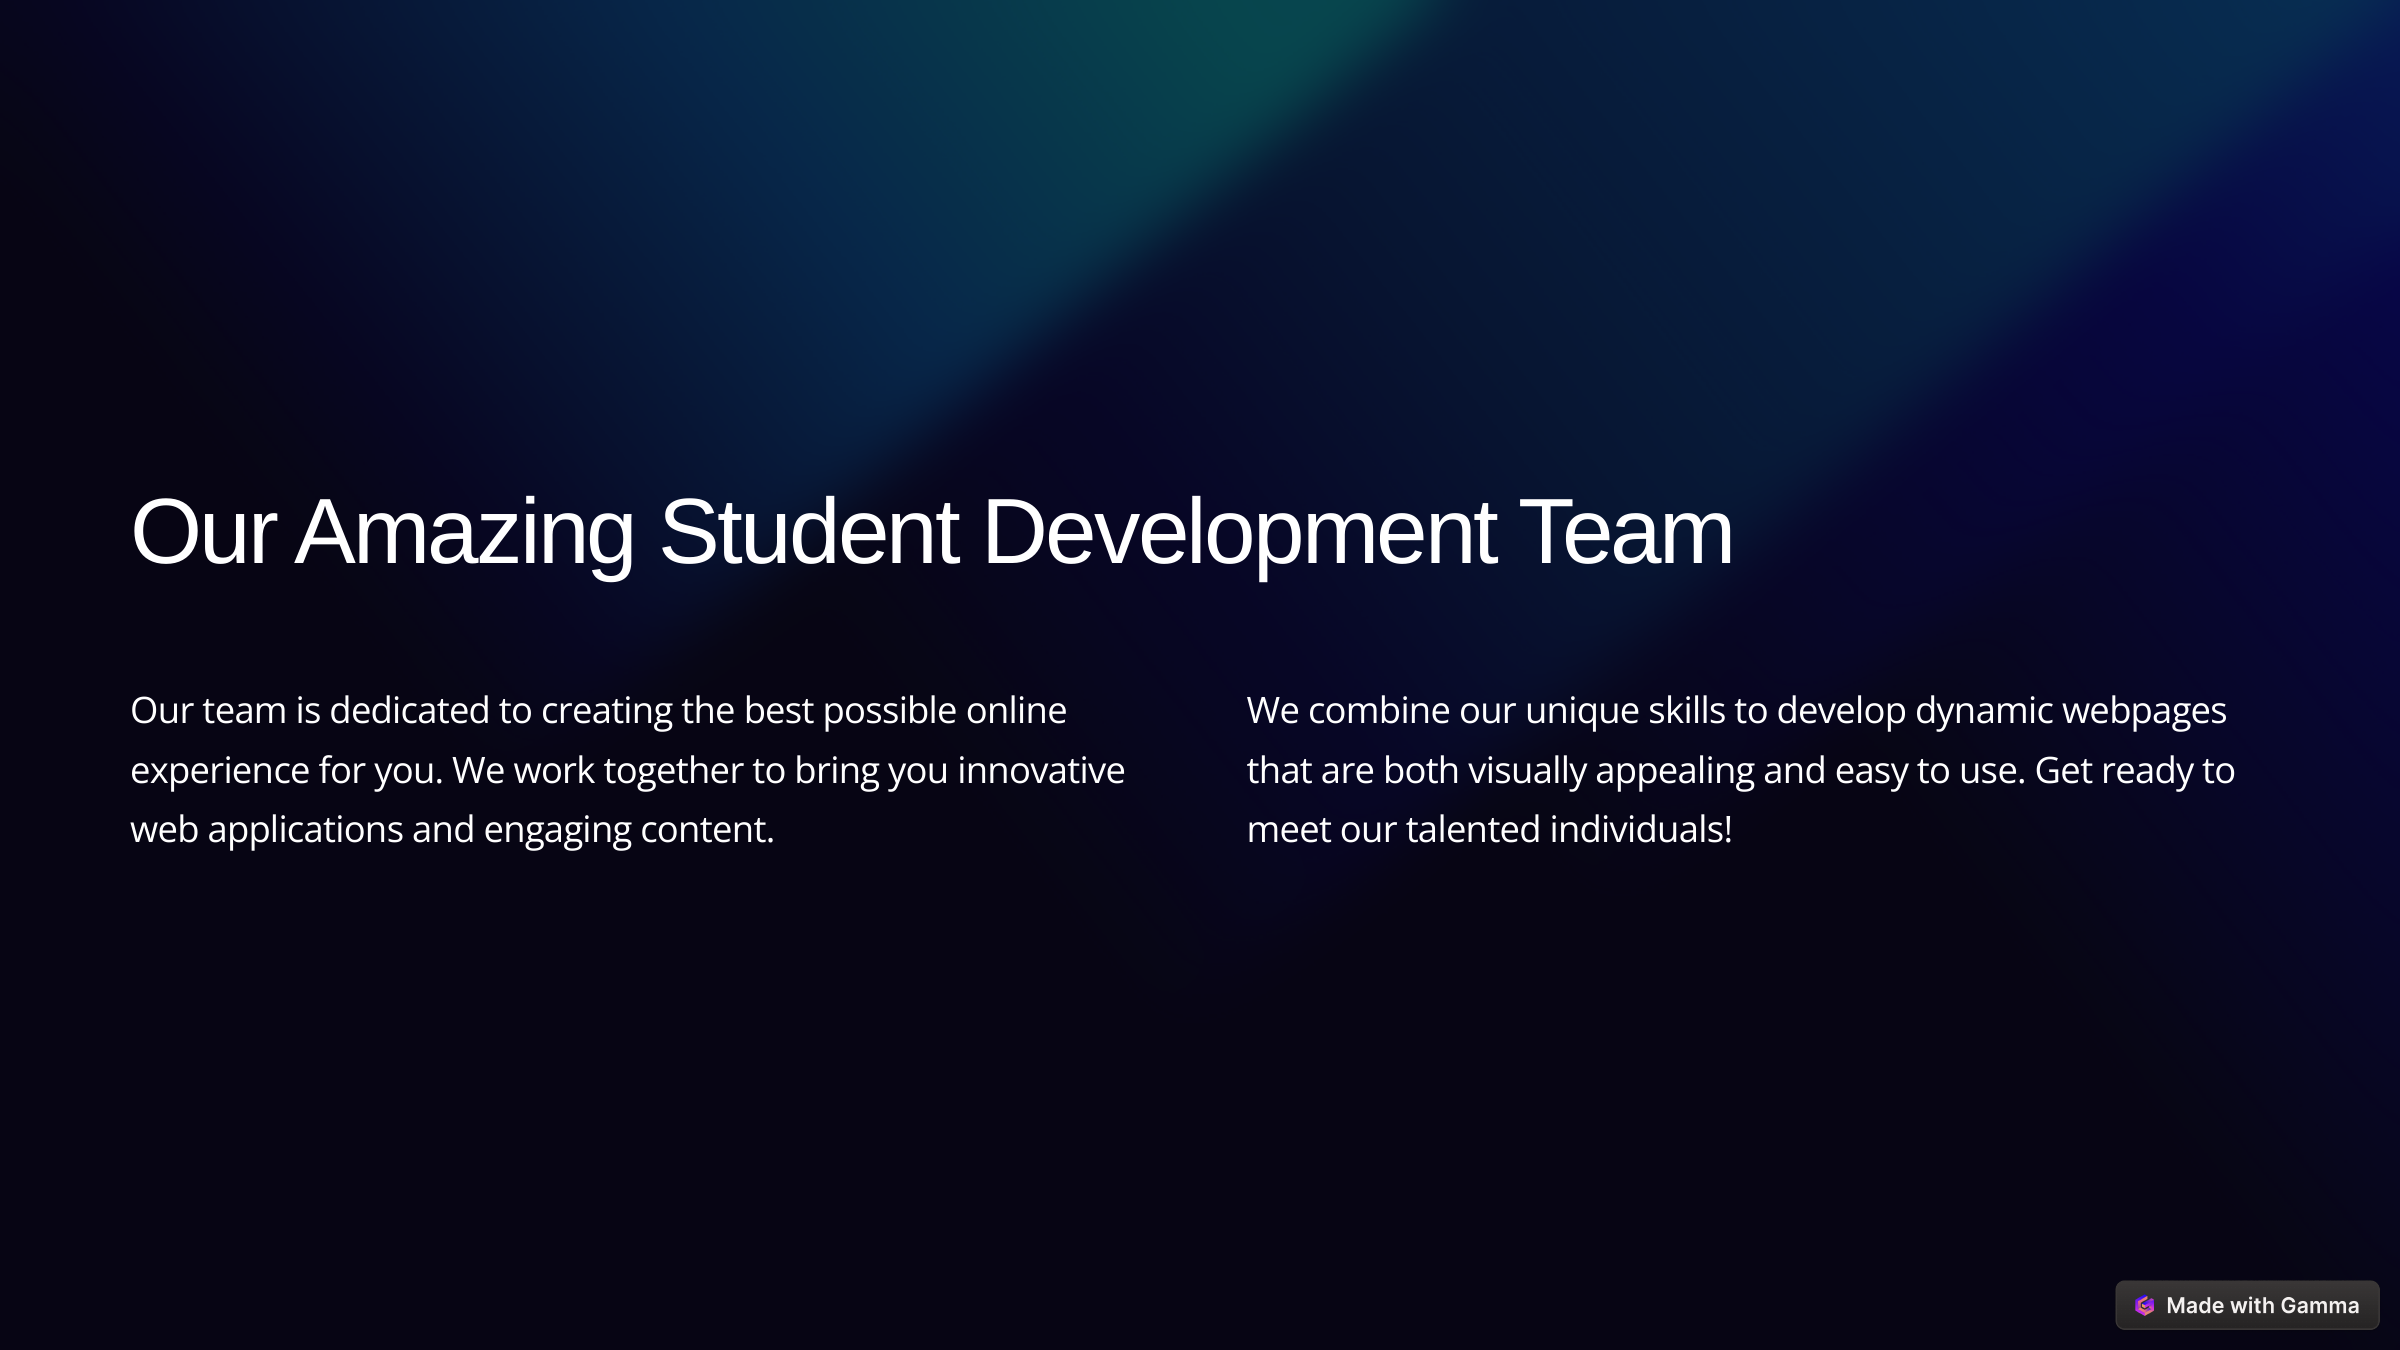

Our Amazing Student Development Team
Our team is dedicated to creating the best possible online experience for you. We work together to bring you innovative web applications and engaging content.
We combine our unique skills to develop dynamic webpages that are both visually appealing and easy to use. Get ready to meet our talented individuals!